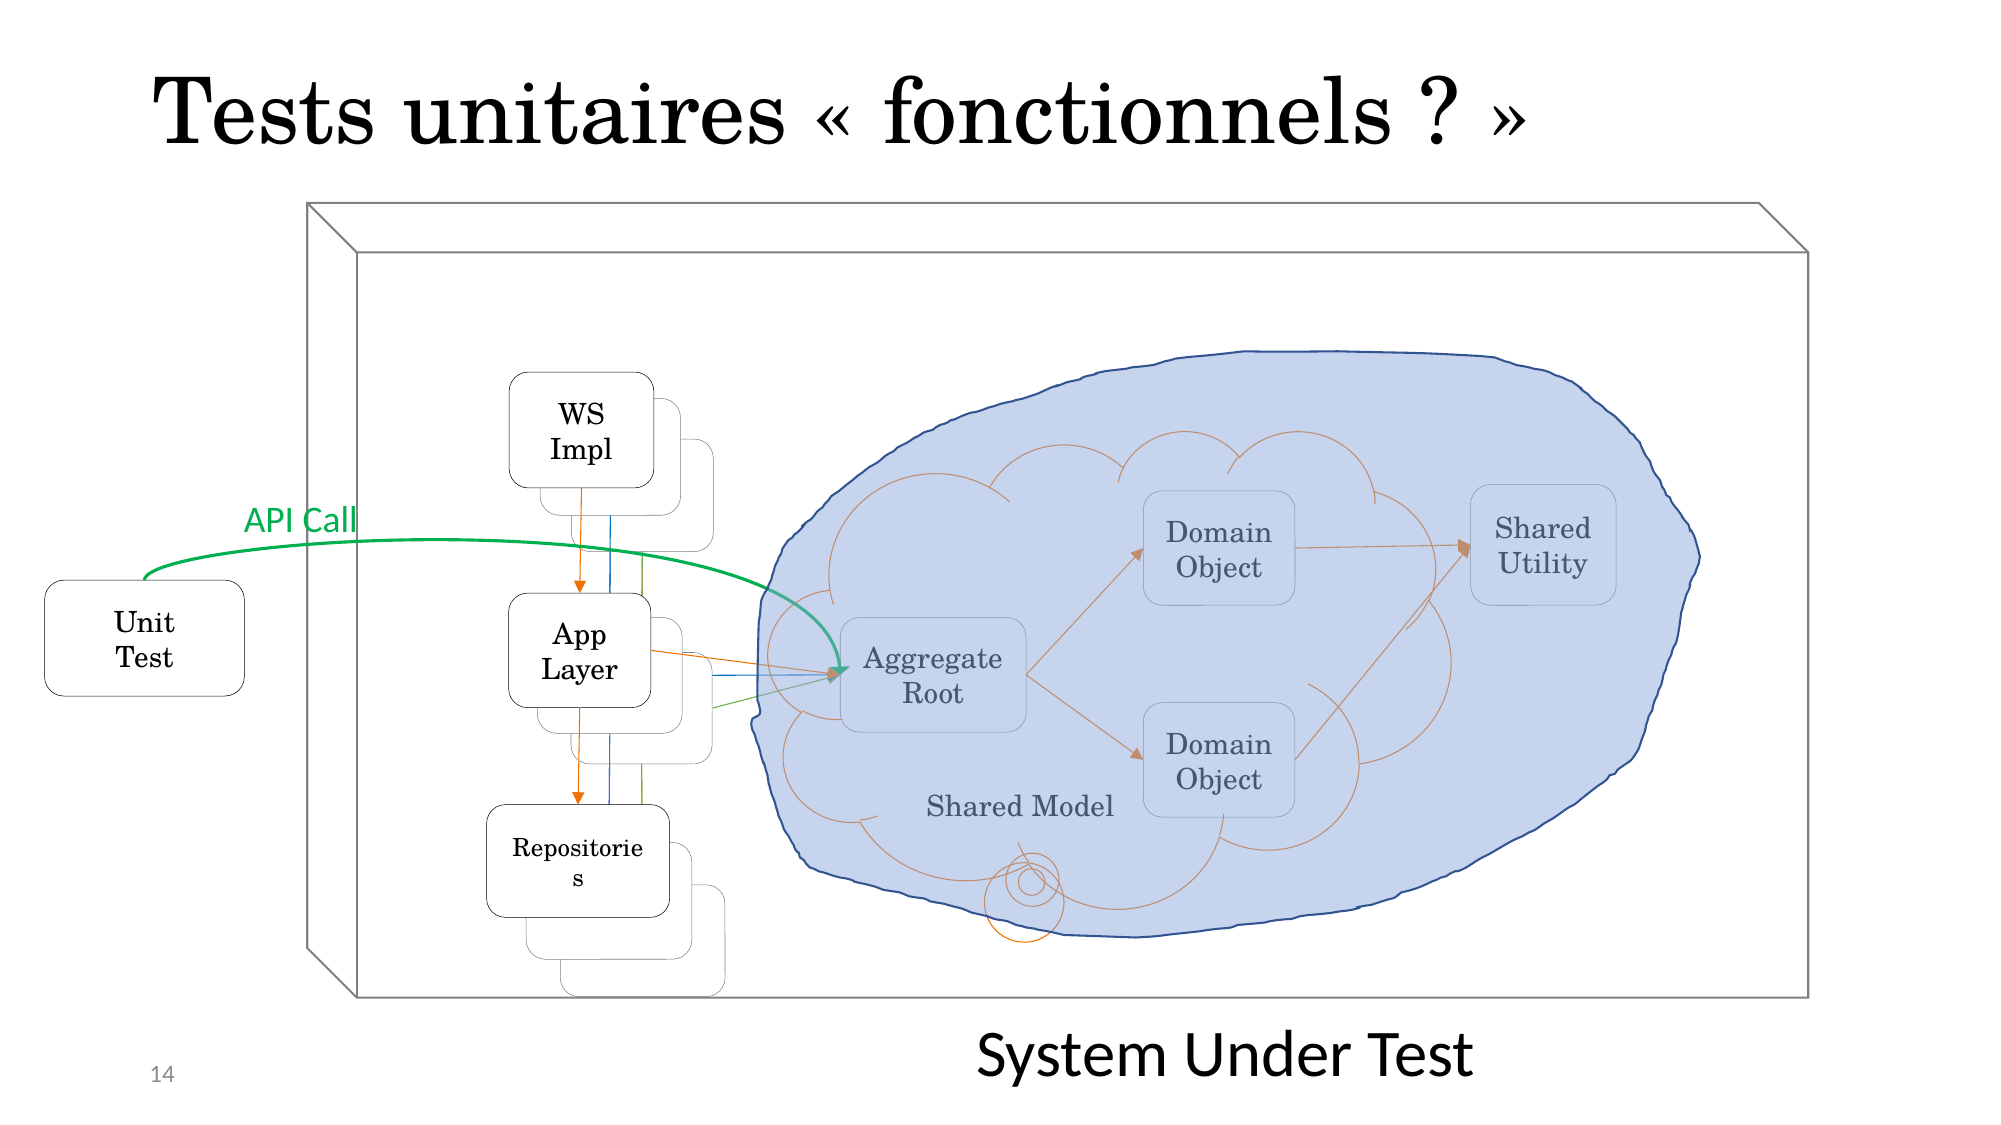

# Tests unitaires « fonctionnels ? »

System Under Test
WS Impl

Shared Utility
API Call
Domain Object
Unit
Test
App Layer

Aggregate Root

Domain Object
Shared Model
Repositories

14